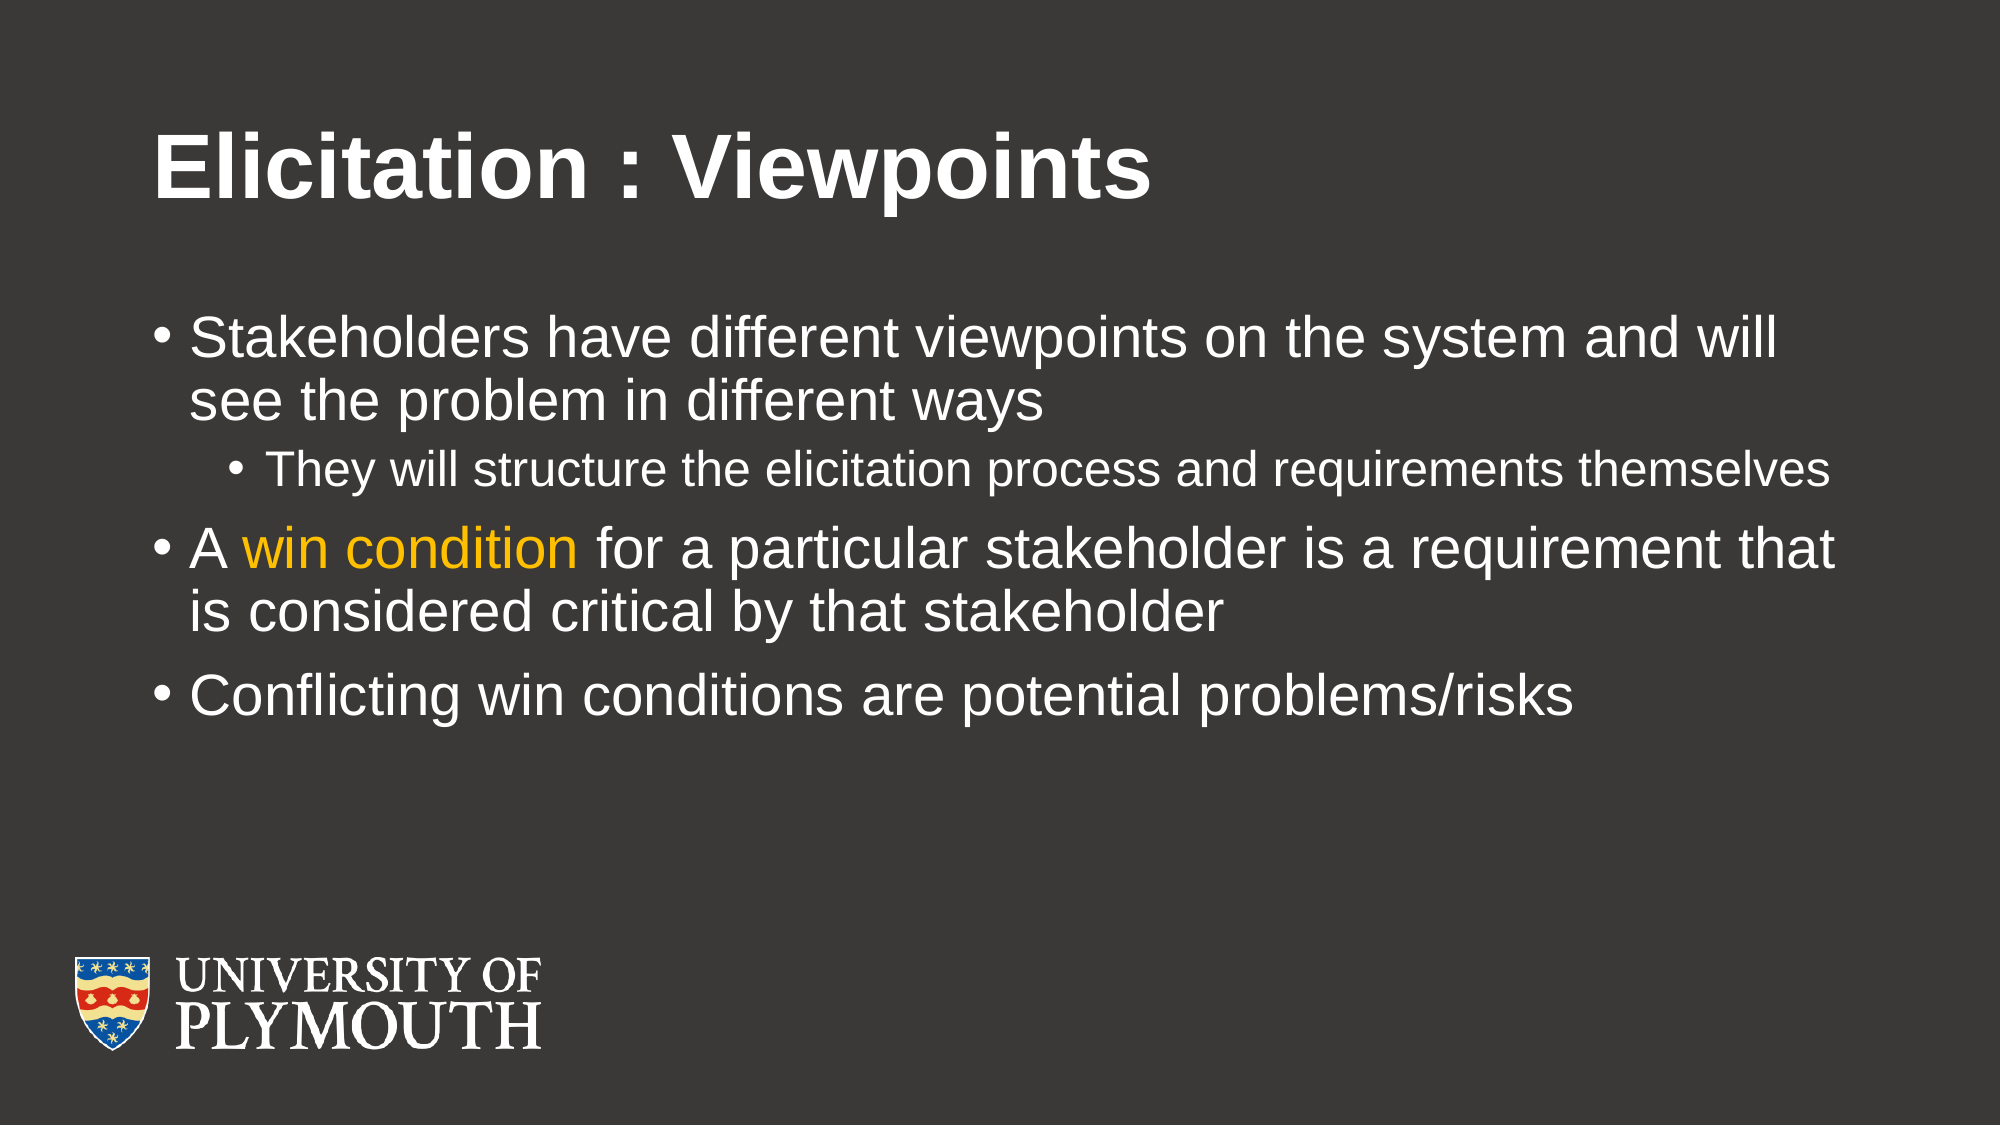

# Elicitation : Viewpoints
Stakeholders have different viewpoints on the system and will see the problem in different ways
They will structure the elicitation process and requirements themselves
A win condition for a particular stakeholder is a requirement that is considered critical by that stakeholder
Conflicting win conditions are potential problems/risks